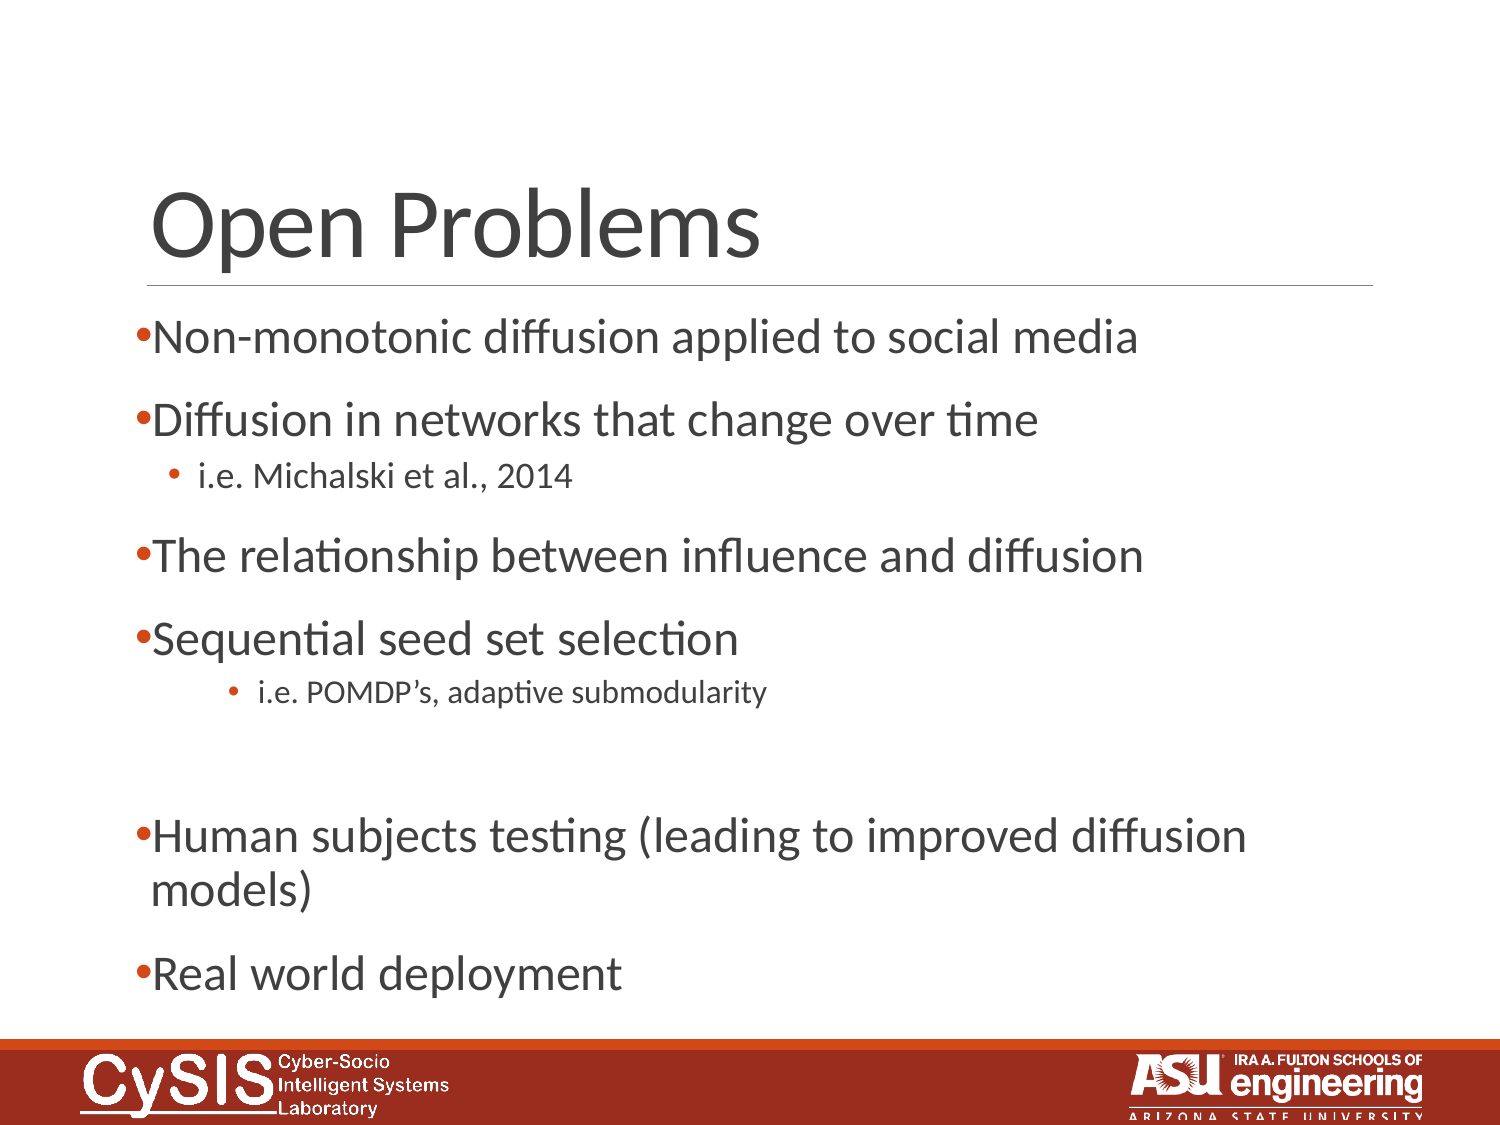

# Open Problems
Non-monotonic diffusion applied to social media
Diffusion in networks that change over time
i.e. Michalski et al., 2014
The relationship between influence and diffusion
Sequential seed set selection
i.e. POMDP’s, adaptive submodularity

Human subjects testing (leading to improved diffusion models)
Real world deployment